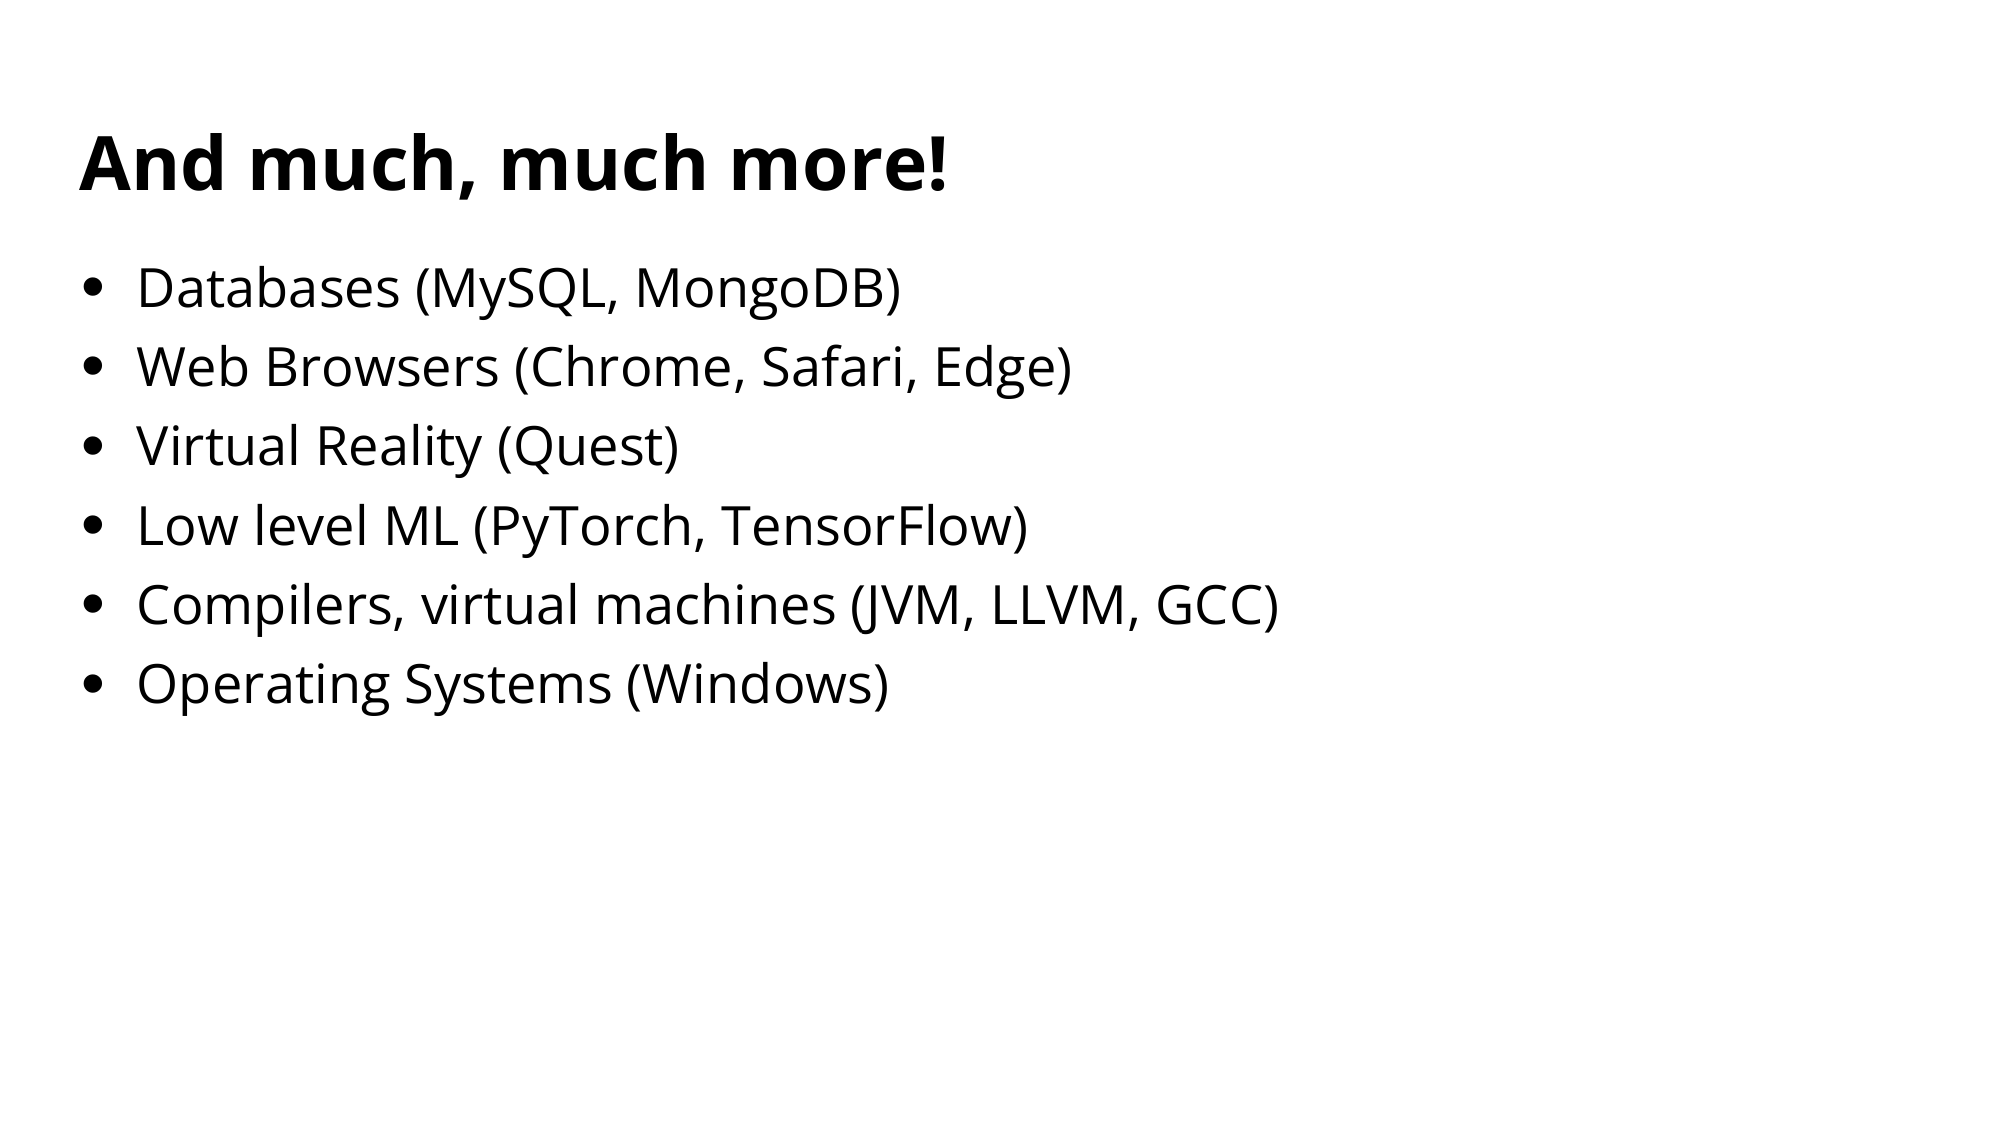

# And much, much more!
Databases (MySQL, MongoDB)
Web Browsers (Chrome, Safari, Edge)
Virtual Reality (Quest)
Low level ML (PyTorch, TensorFlow)
Compilers, virtual machines (JVM, LLVM, GCC)
Operating Systems (Windows)